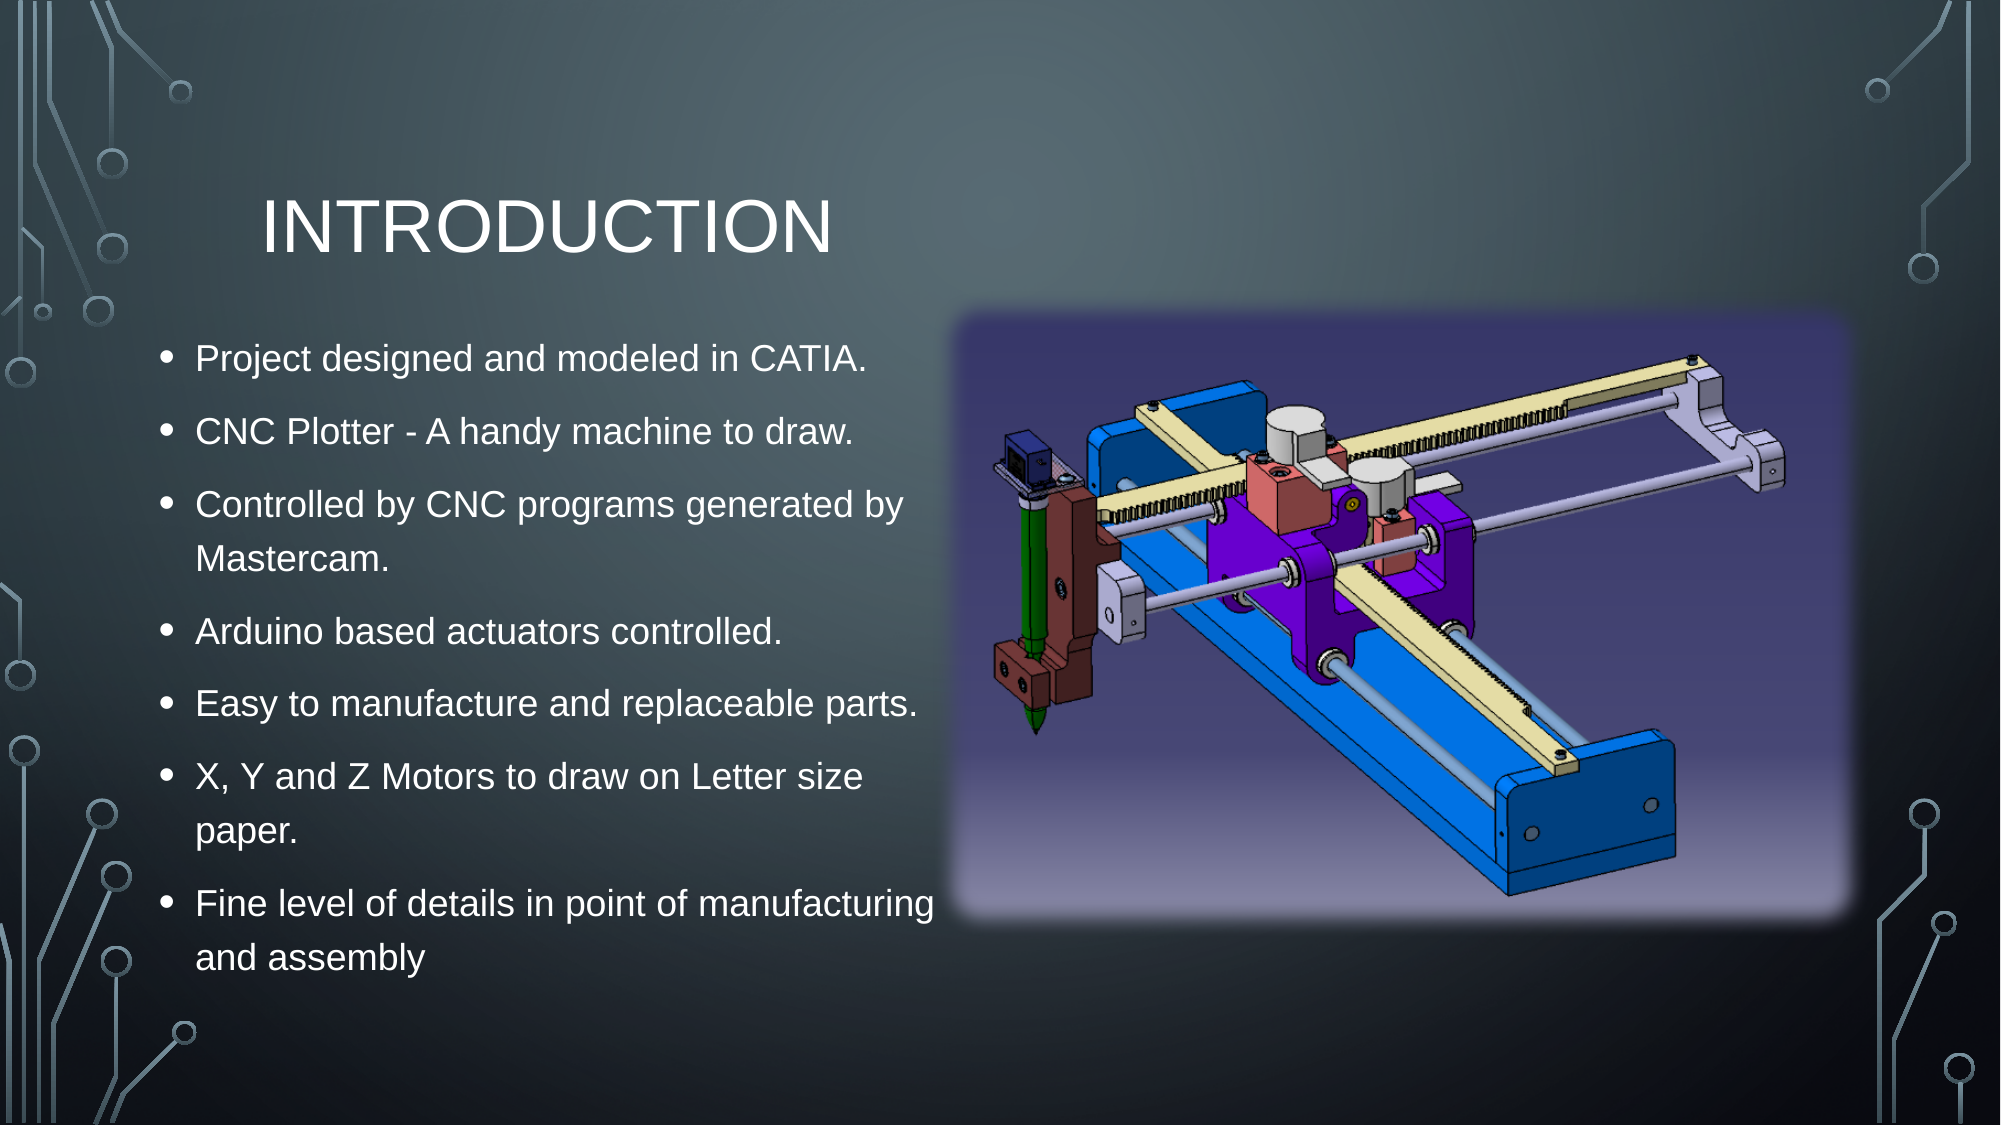

# introduction

Project designed and modeled in CATIA.
CNC Plotter - A handy machine to draw.
Controlled by CNC programs generated by Mastercam.
Arduino based actuators controlled.
Easy to manufacture and replaceable parts.
X, Y and Z Motors to draw on Letter size paper.
Fine level of details in point of manufacturing and assembly